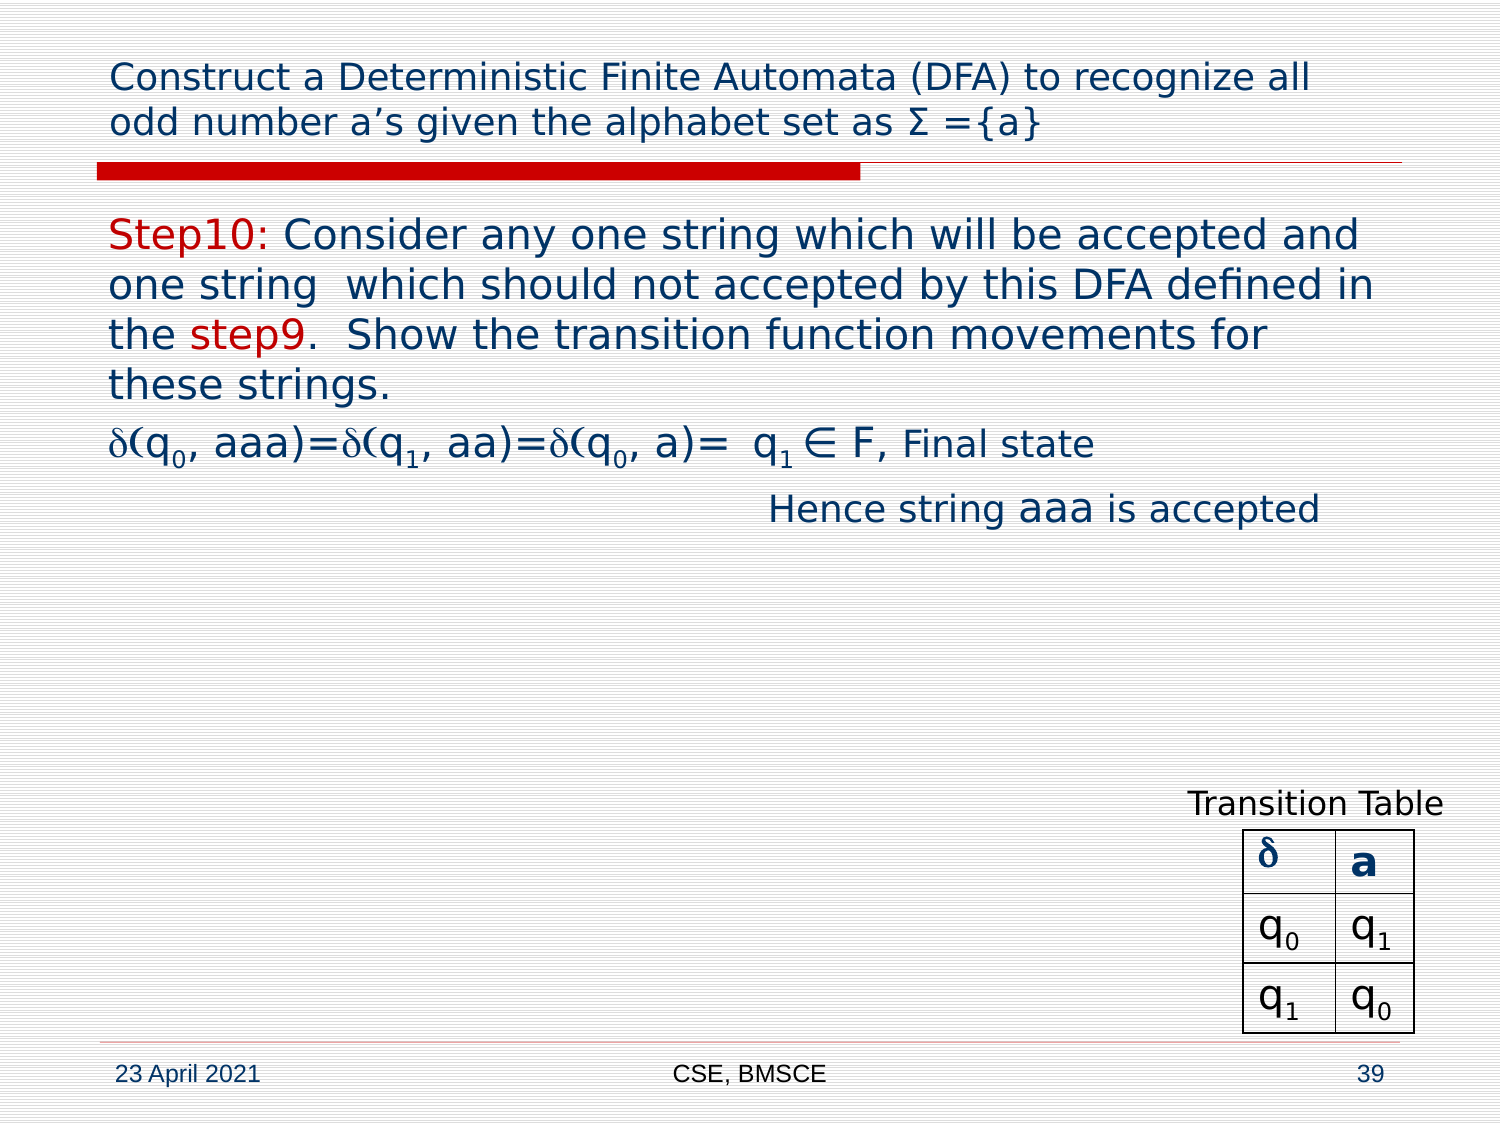

# Construct a Deterministic Finite Automata (DFA) to recognize all odd number a’s given the alphabet set as Σ ={a}
Step10: Consider any one string which will be accepted and one string  which should not accepted by this DFA defined in the step9.  Show the transition function movements for these strings.
δ(q0, aaa)=δ(q1, aa)=δ(q0, a)= q1 ∈ F, Final state
                                                       Hence string aaa is accepted

Transition Table
| δ | a |
| --- | --- |
| q0 | q1 |
| q1 | q0 |
CSE, BMSCE
39
23 April 2021